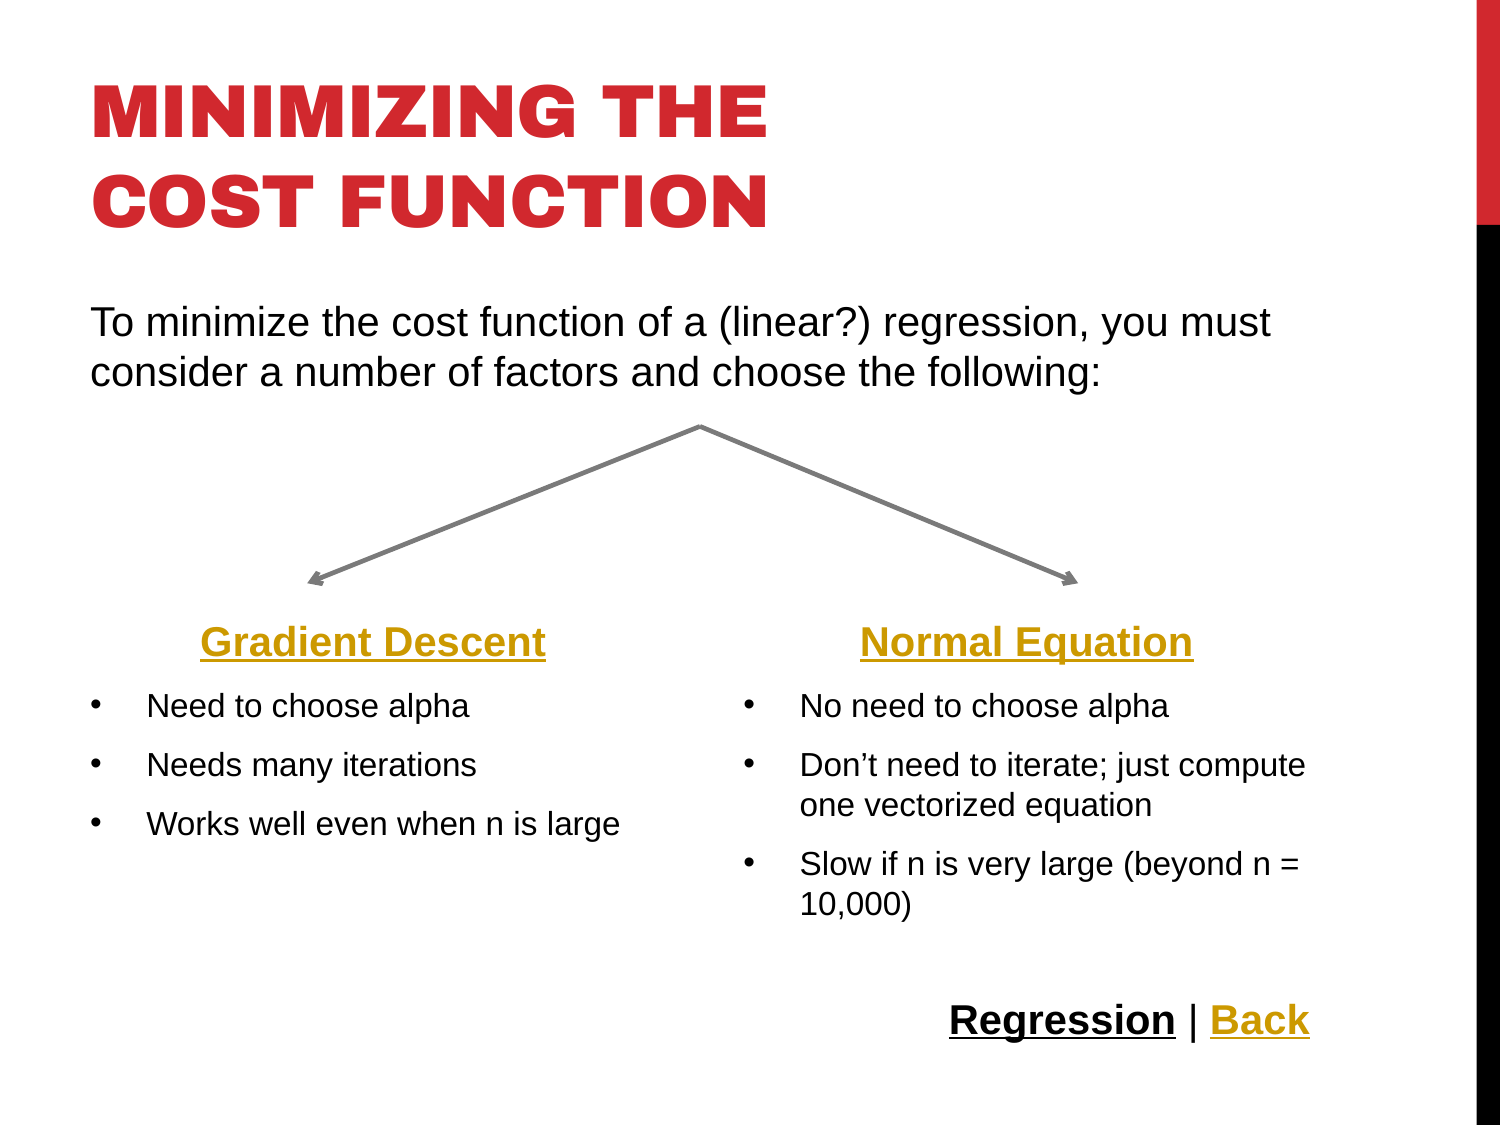

# Minimizing the Cost Function
To minimize the cost function of a (linear?) regression, you must consider a number of factors and choose the following:

Gradient Descent
Need to choose alpha
Needs many iterations
Works well even when n is large
Normal Equation
No need to choose alpha
Don’t need to iterate; just compute one vectorized equation
Slow if n is very large (beyond n = 10,000)
Regression | Back